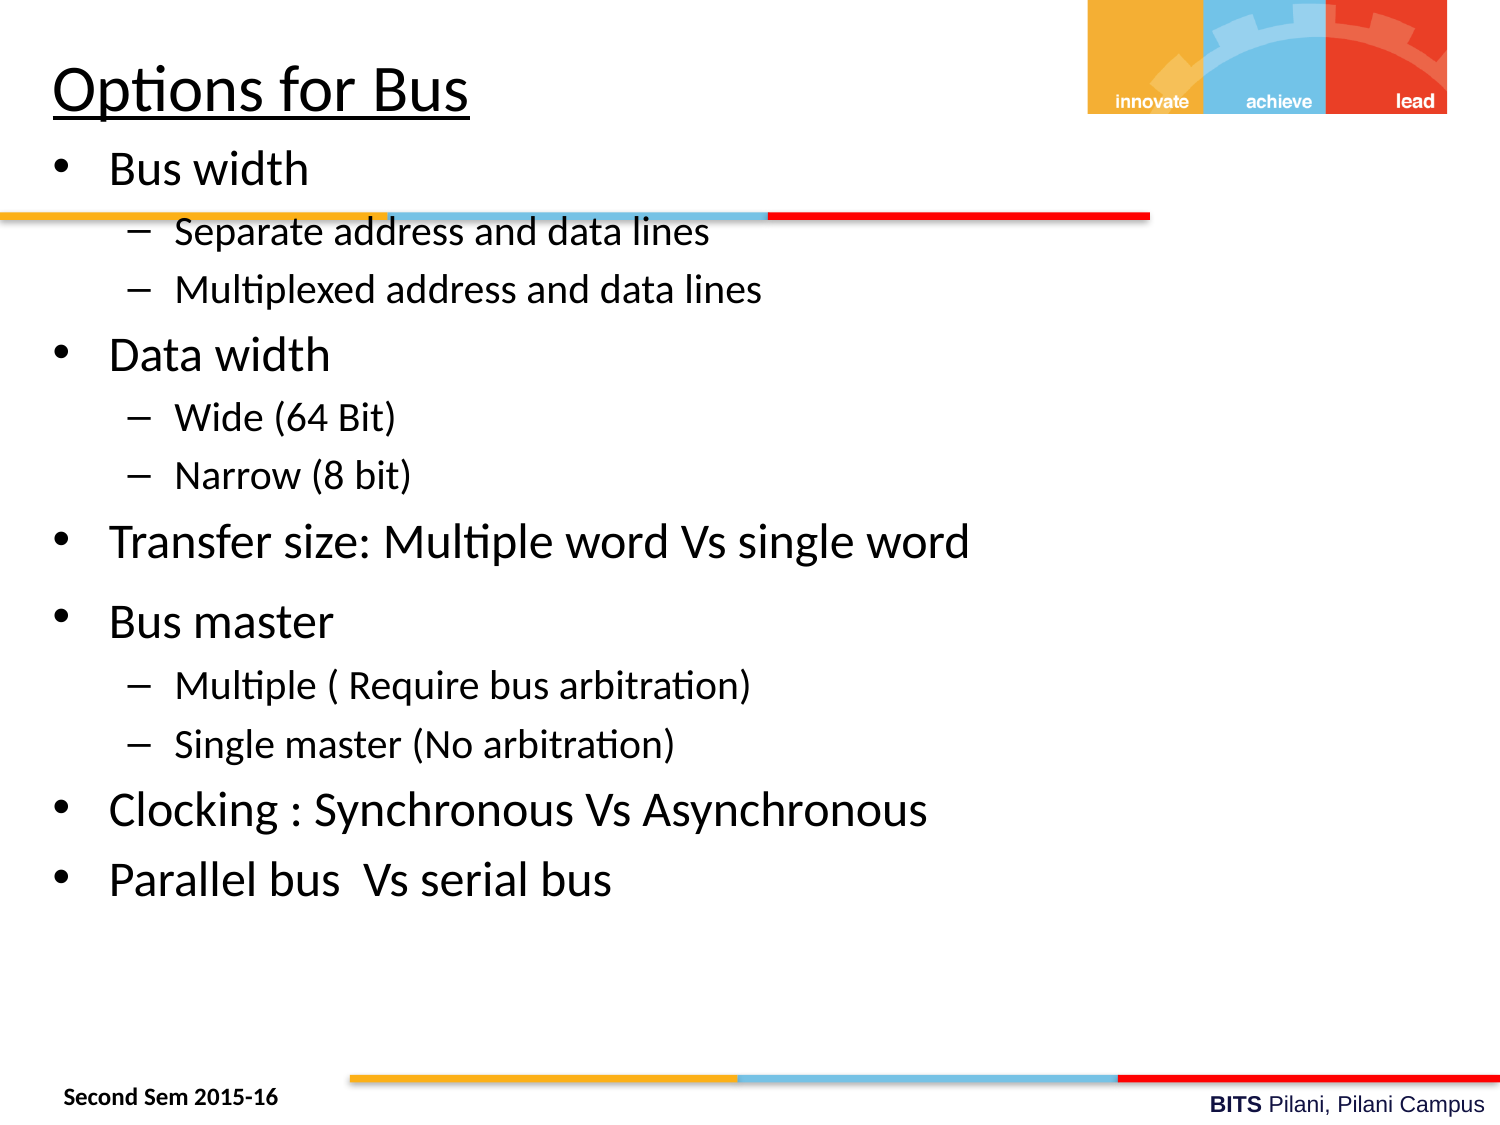

Options for Bus
Bus width
Separate address and data lines
Multiplexed address and data lines
Data width
Wide (64 Bit)
Narrow (8 bit)
Transfer size: Multiple word Vs single word
Bus master
Multiple ( Require bus arbitration)
Single master (No arbitration)
Clocking : Synchronous Vs Asynchronous
Parallel bus  Vs serial bus